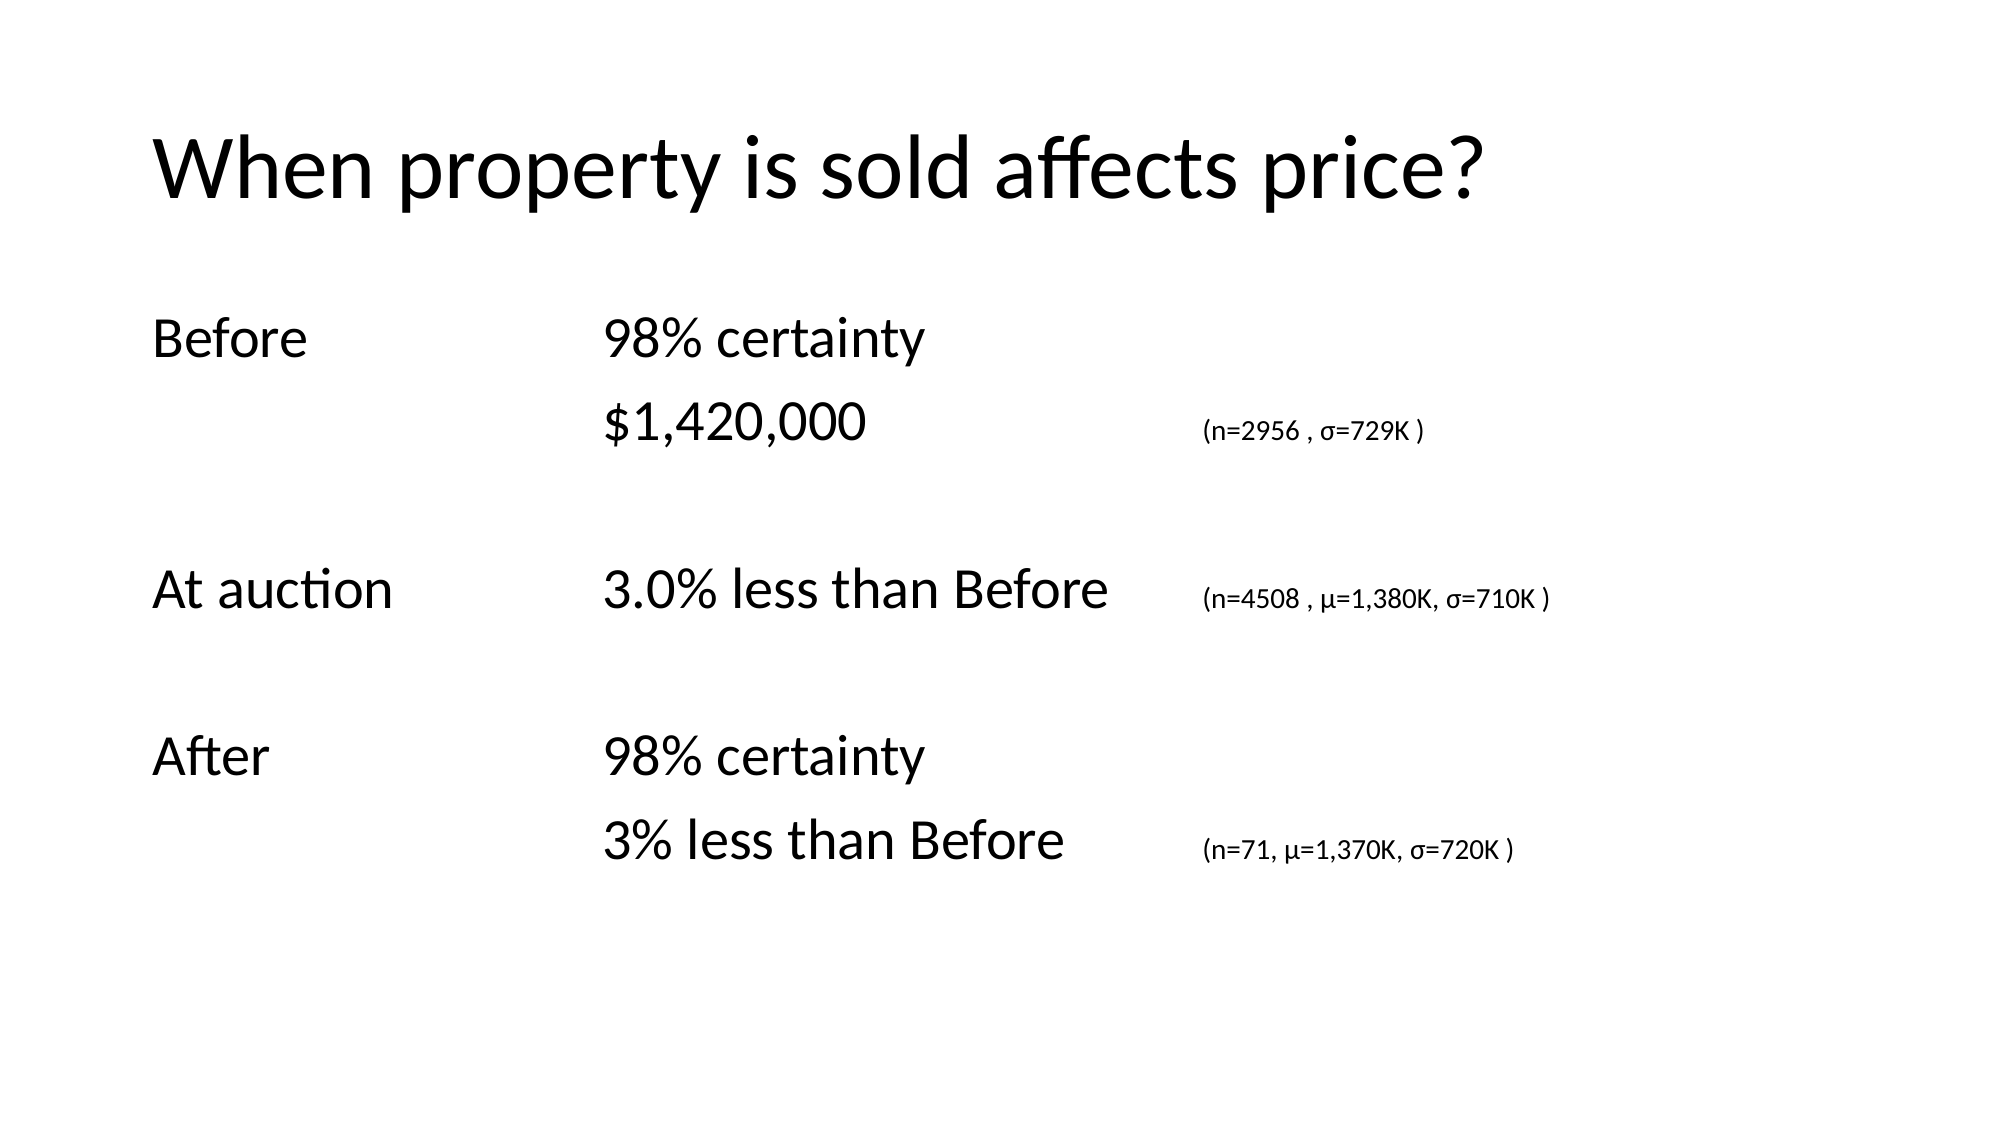

# When property is sold affects price?
Before		98% certainty
			$1,420,000 			(n=2956 , σ=729K )

At auction		3.0% less than Before	(n=4508 , μ=1,380K, σ=710K )

After			98% certainty
			3% less than Before 	(n=71, μ=1,370K, σ=720K )